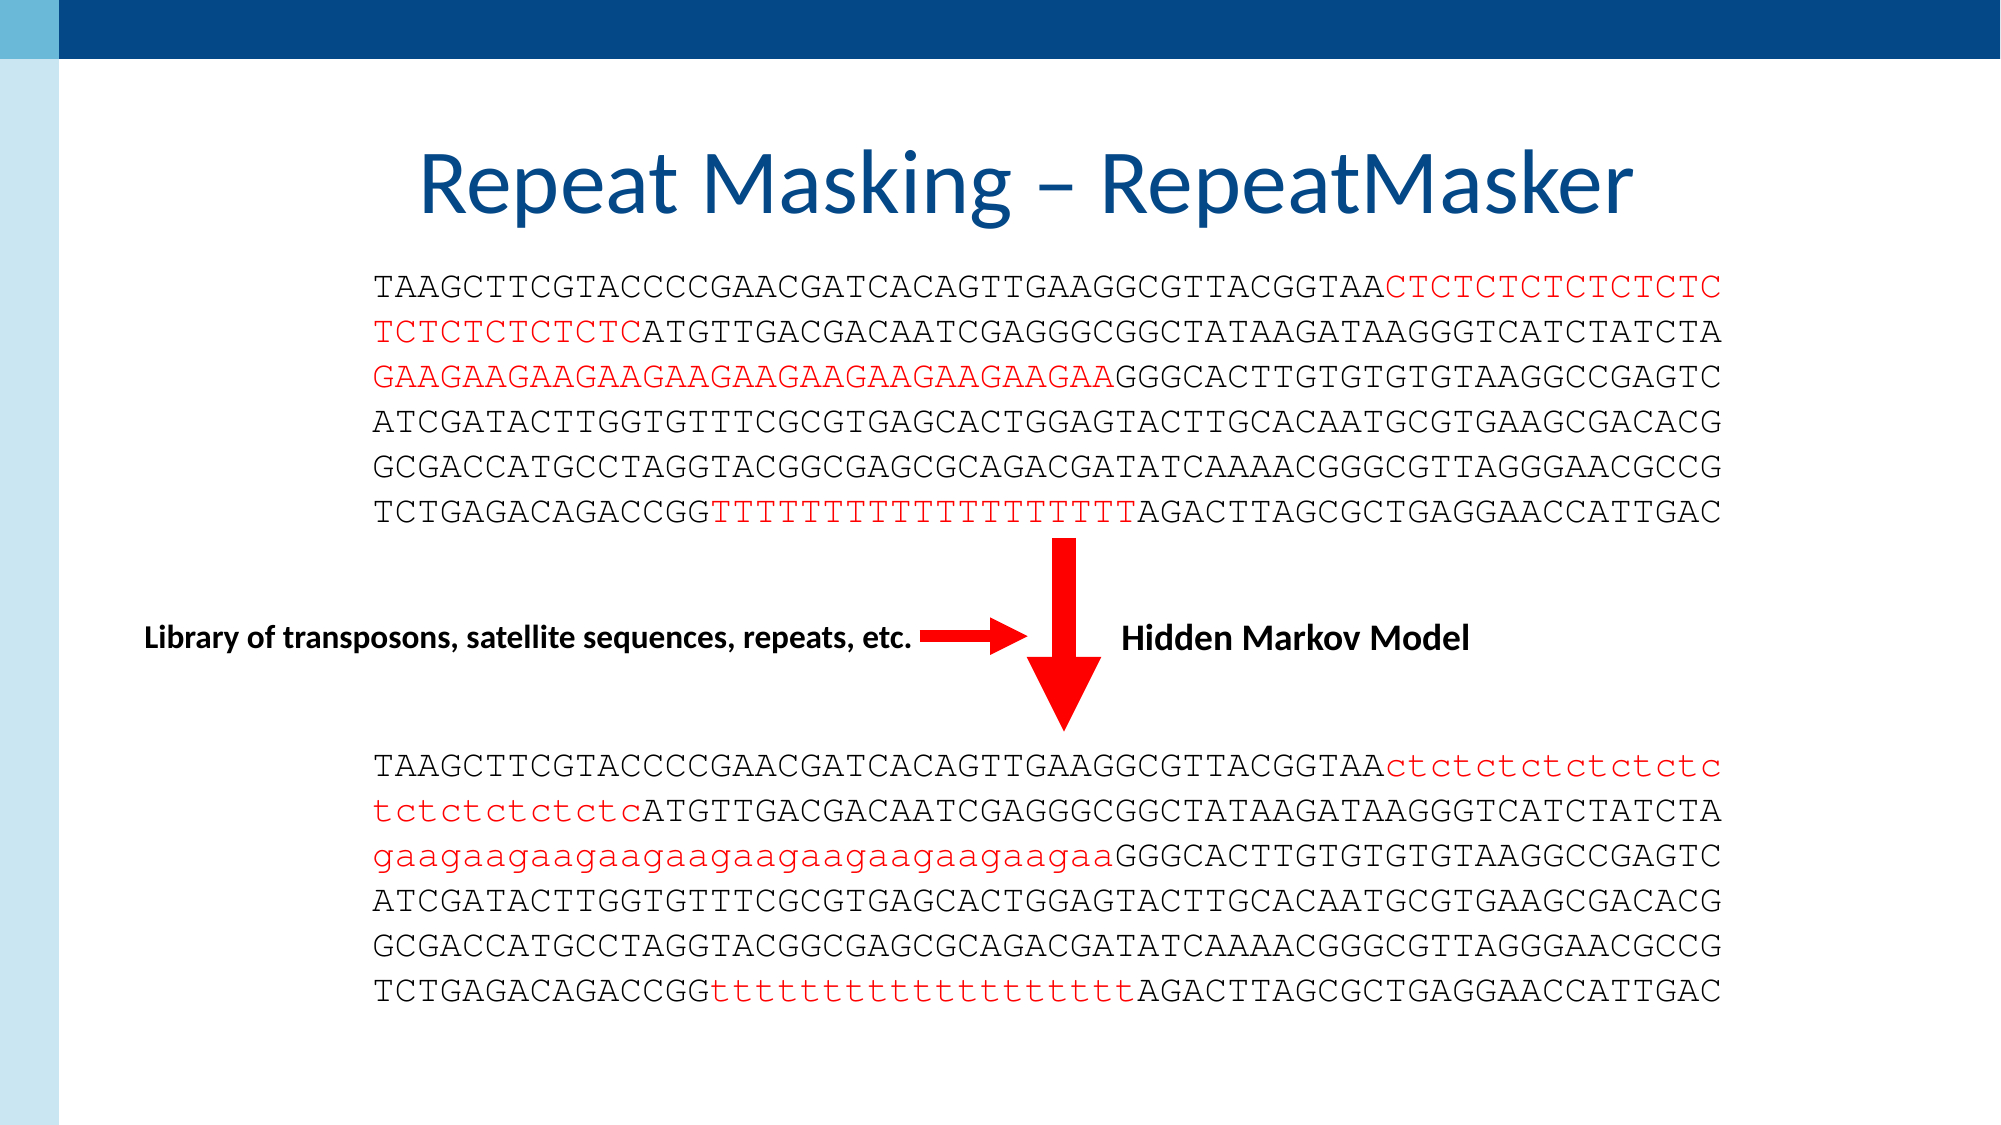

# Repeat Masking – RepeatMasker
TAAGCTTCGTACCCCGAACGATCACAGTTGAAGGCGTTACGGTAACTCTCTCTCTCTCTC
TCTCTCTCTCTCATGTTGACGACAATCGAGGGCGGCTATAAGATAAGGGTCATCTATCTA GAAGAAGAAGAAGAAGAAGAAGAAGAAGAAGAAGGGCACTTGTGTGTGTAAGGCCGAGTC ATCGATACTTGGTGTTTCGCGTGAGCACTGGAGTACTTGCACAATGCGTGAAGCGACACG GCGACCATGCCTAGGTACGGCGAGCGCAGACGATATCAAAACGGGCGTTAGGGAACGCCG TCTGAGACAGACCGGTTTTTTTTTTTTTTTTTTTAGACTTAGCGCTGAGGAACCATTGAC
Hidden Markov Model
Library of transposons, satellite sequences, repeats, etc.
TAAGCTTCGTACCCCGAACGATCACAGTTGAAGGCGTTACGGTAActctctctctctctc
tctctctctctcATGTTGACGACAATCGAGGGCGGCTATAAGATAAGGGTCATCTATCTA gaagaagaagaagaagaagaagaagaagaagaaGGGCACTTGTGTGTGTAAGGCCGAGTC ATCGATACTTGGTGTTTCGCGTGAGCACTGGAGTACTTGCACAATGCGTGAAGCGACACG GCGACCATGCCTAGGTACGGCGAGCGCAGACGATATCAAAACGGGCGTTAGGGAACGCCG TCTGAGACAGACCGGtttttttttttttttttttAGACTTAGCGCTGAGGAACCATTGAC